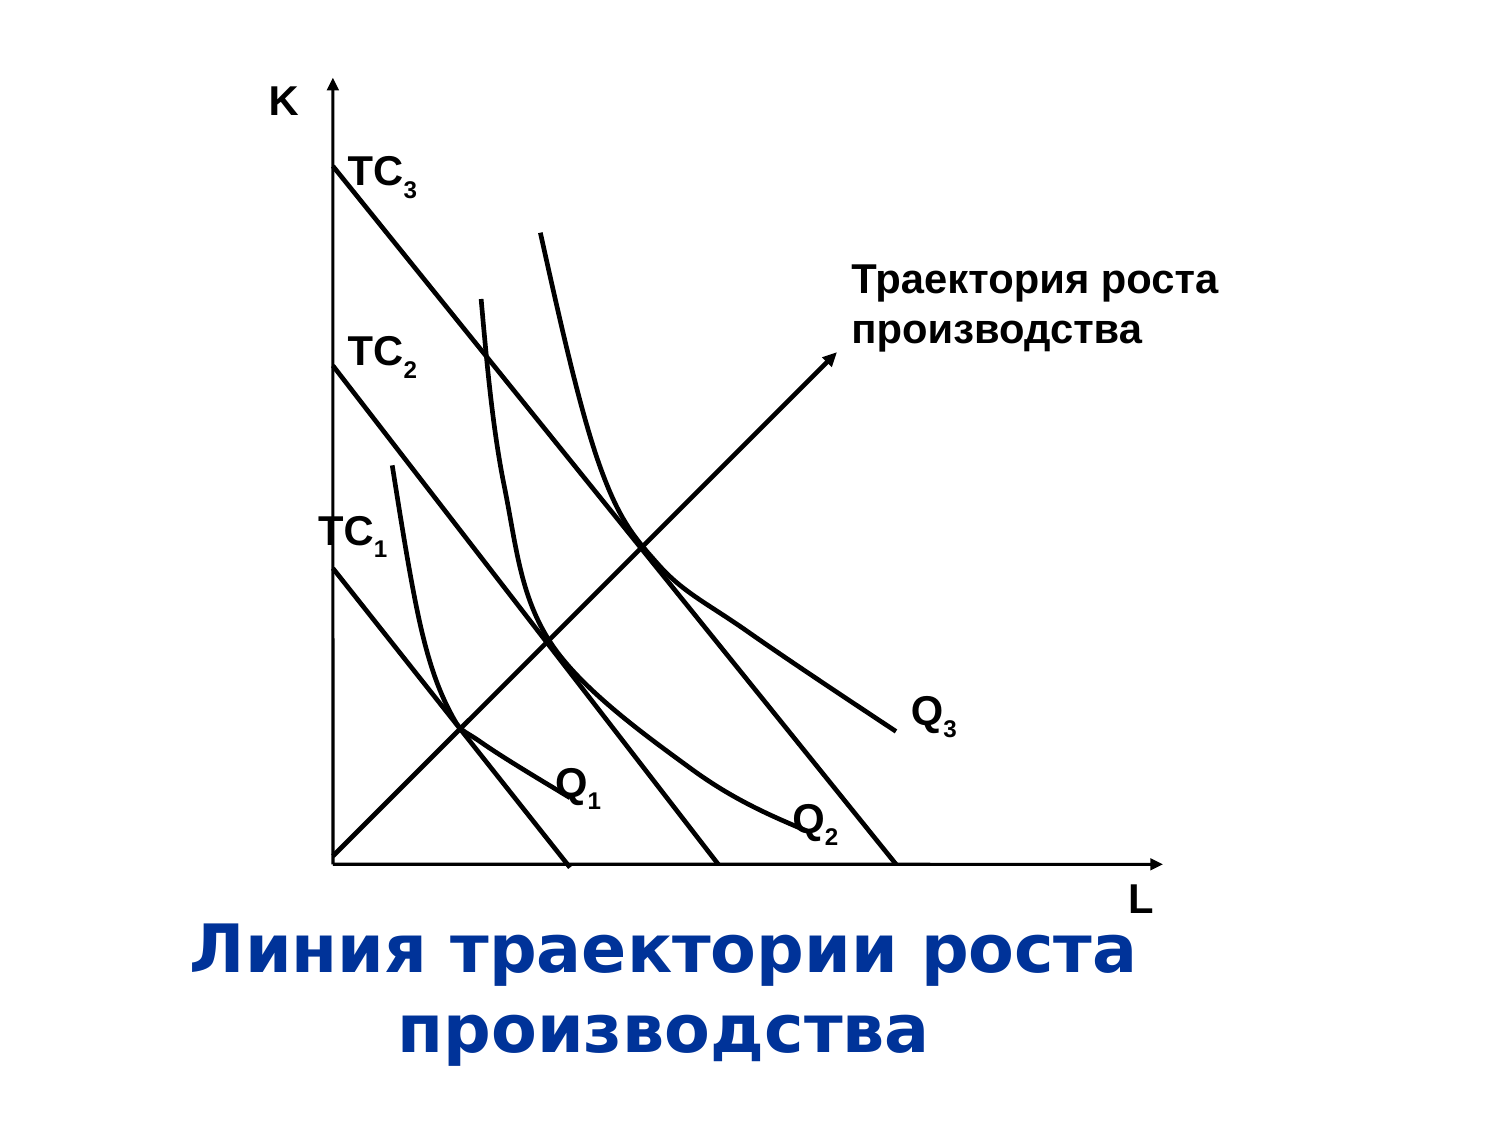

K

ТС3

Траектория роста производства

ТС2

ТС1

Q3
Q1
Q2

L

Линия траектории роста производства